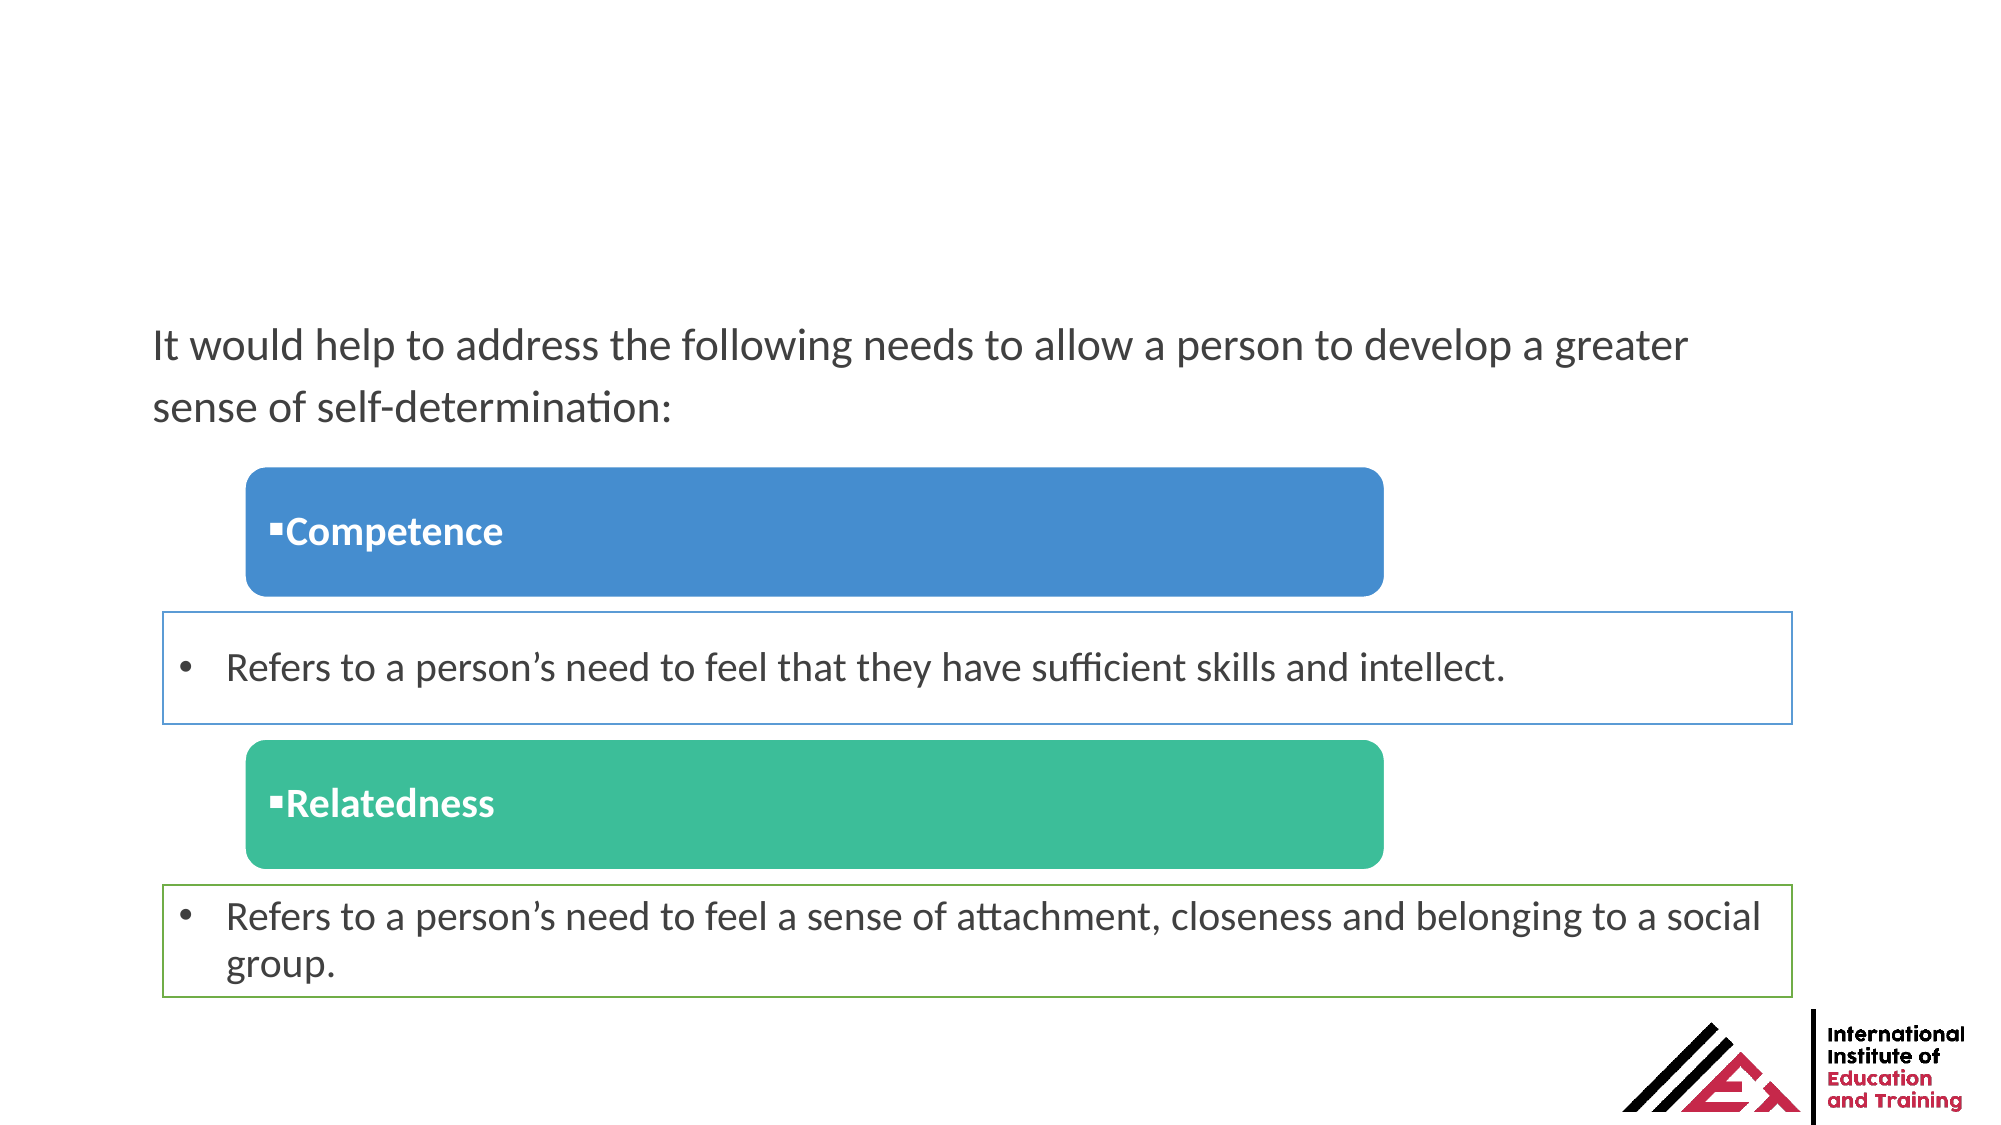

It would help to address the following needs to allow a person to develop a greater sense of self-determination:

Competence
Refers to a person’s need to feel that they have sufficient skills and intellect.
Relatedness
Refers to a person’s need to feel a sense of attachment, closeness and belonging to a social group.